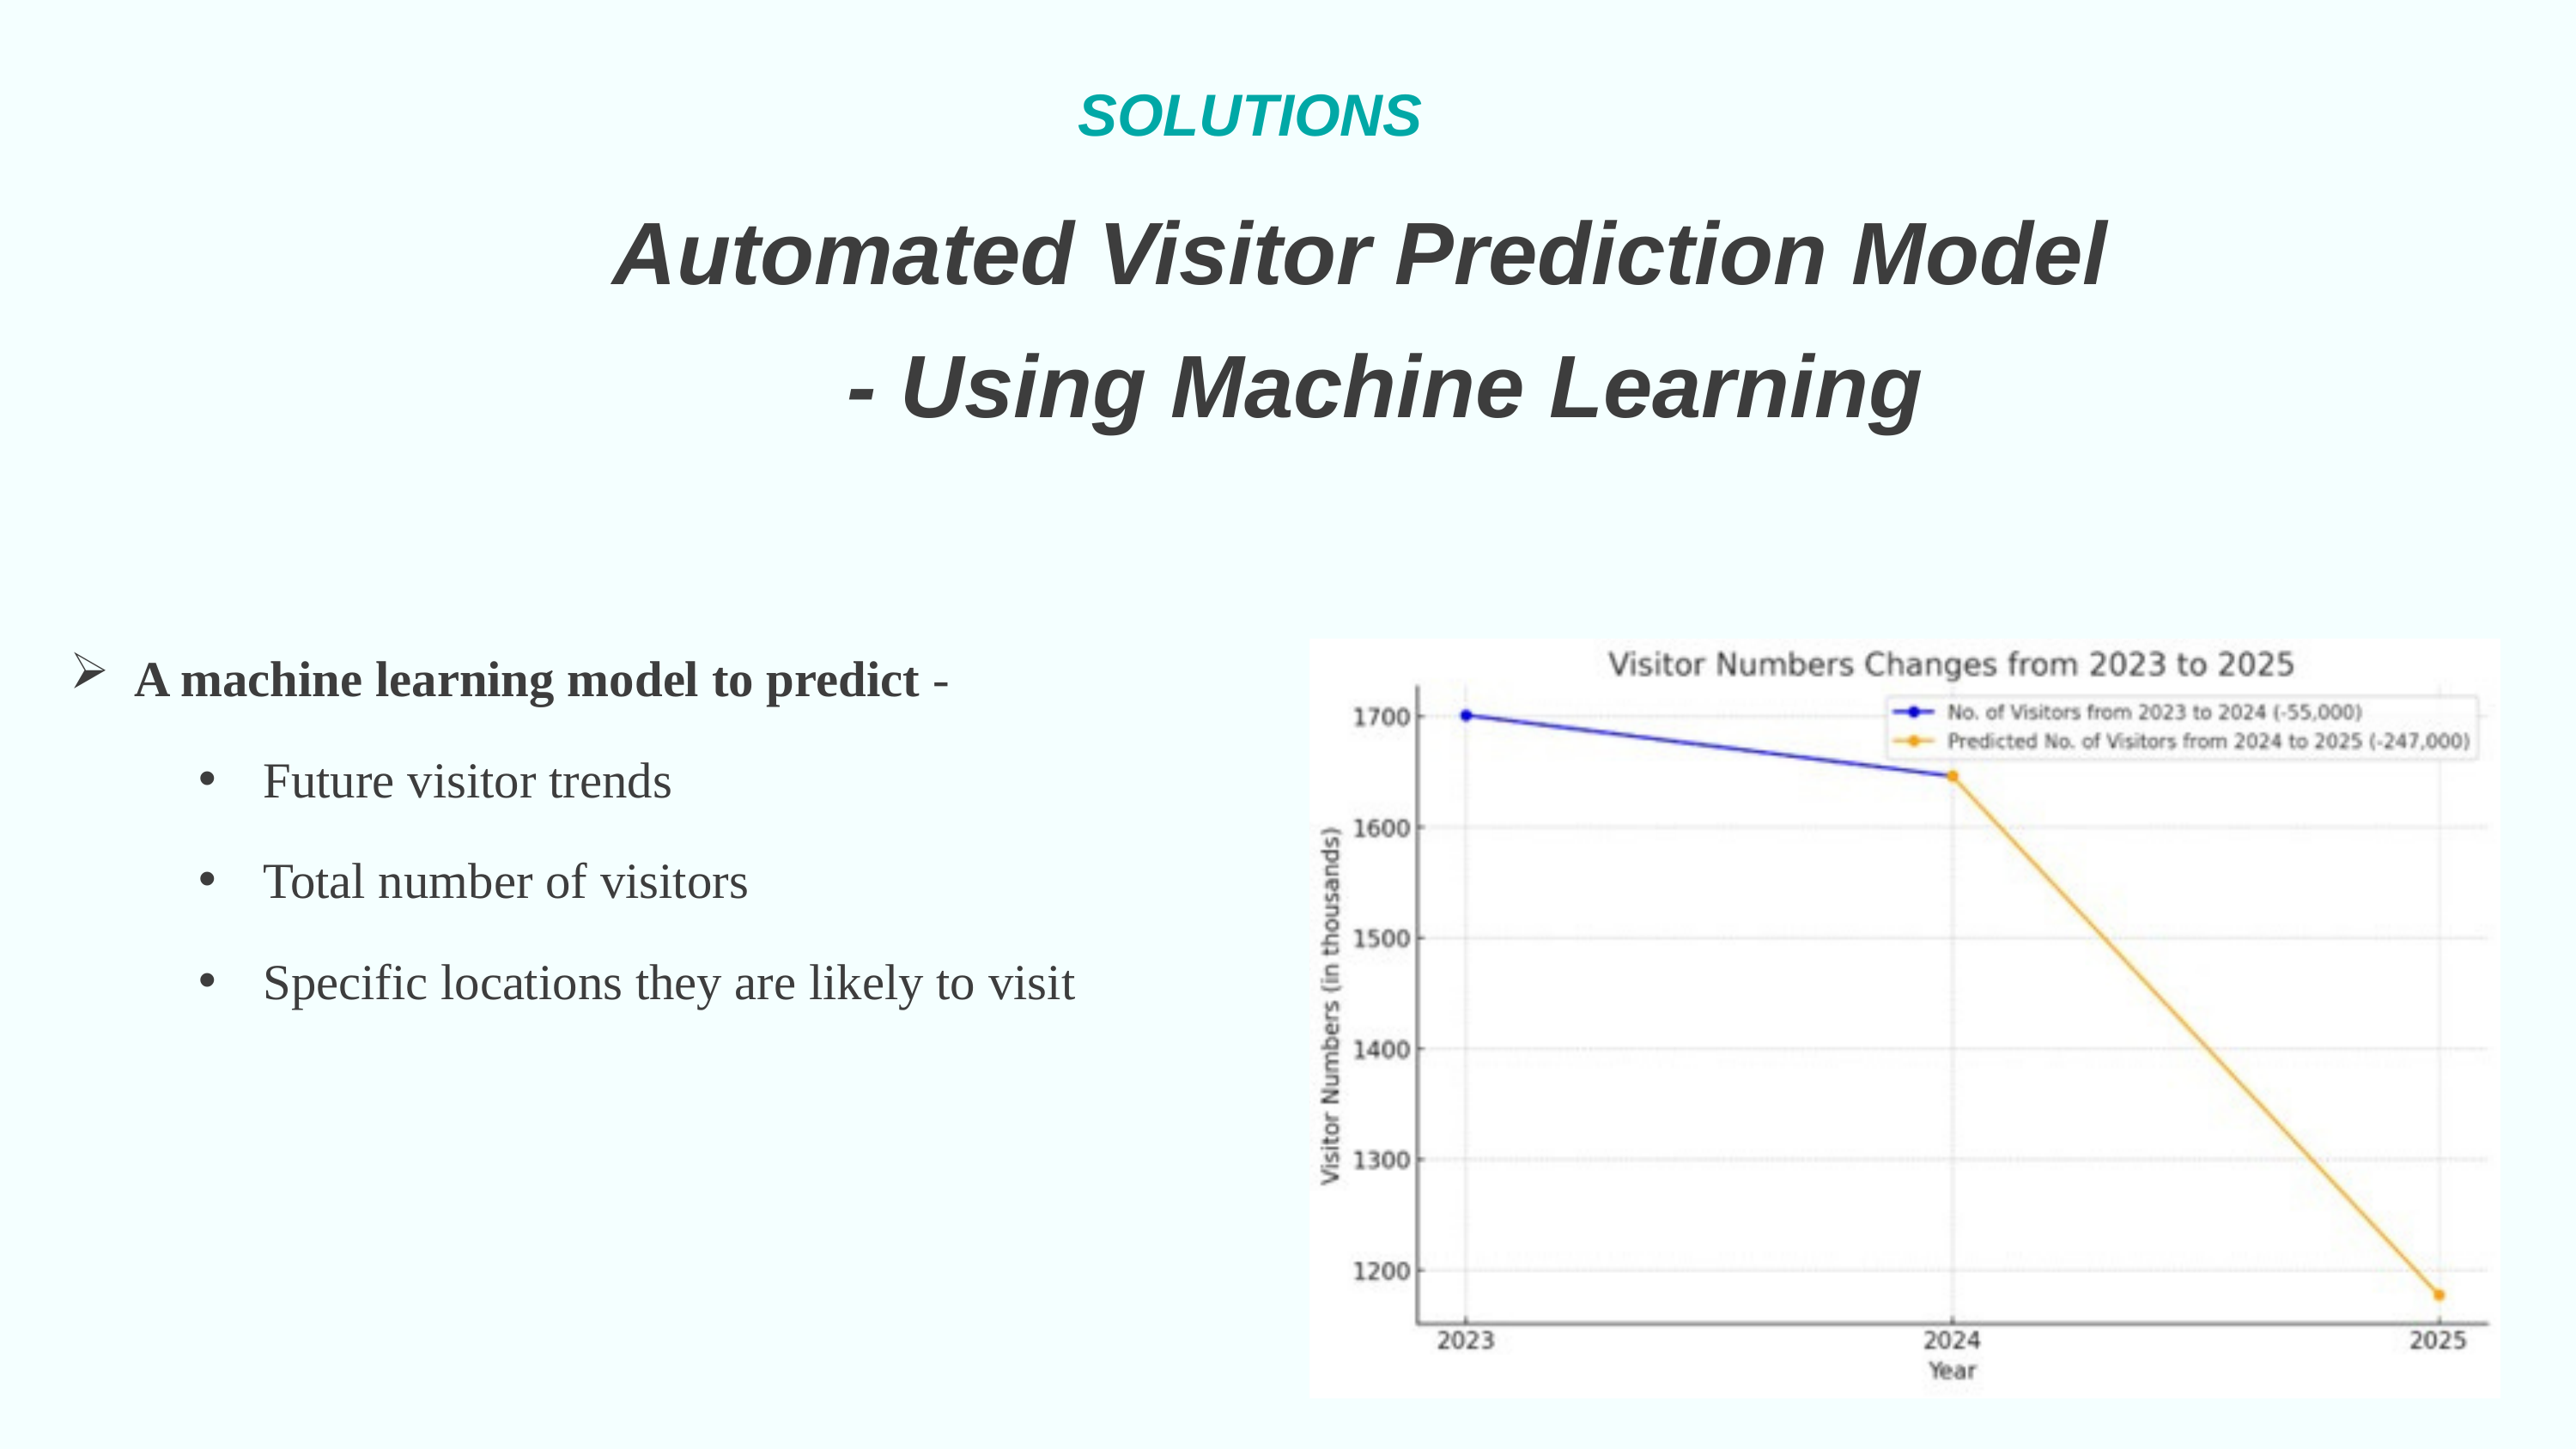

SOLUTIONS
Automated Visitor Prediction Model
- Using Machine Learning
A machine learning model to predict -
Future visitor trends
Total number of visitors
Specific locations they are likely to visit